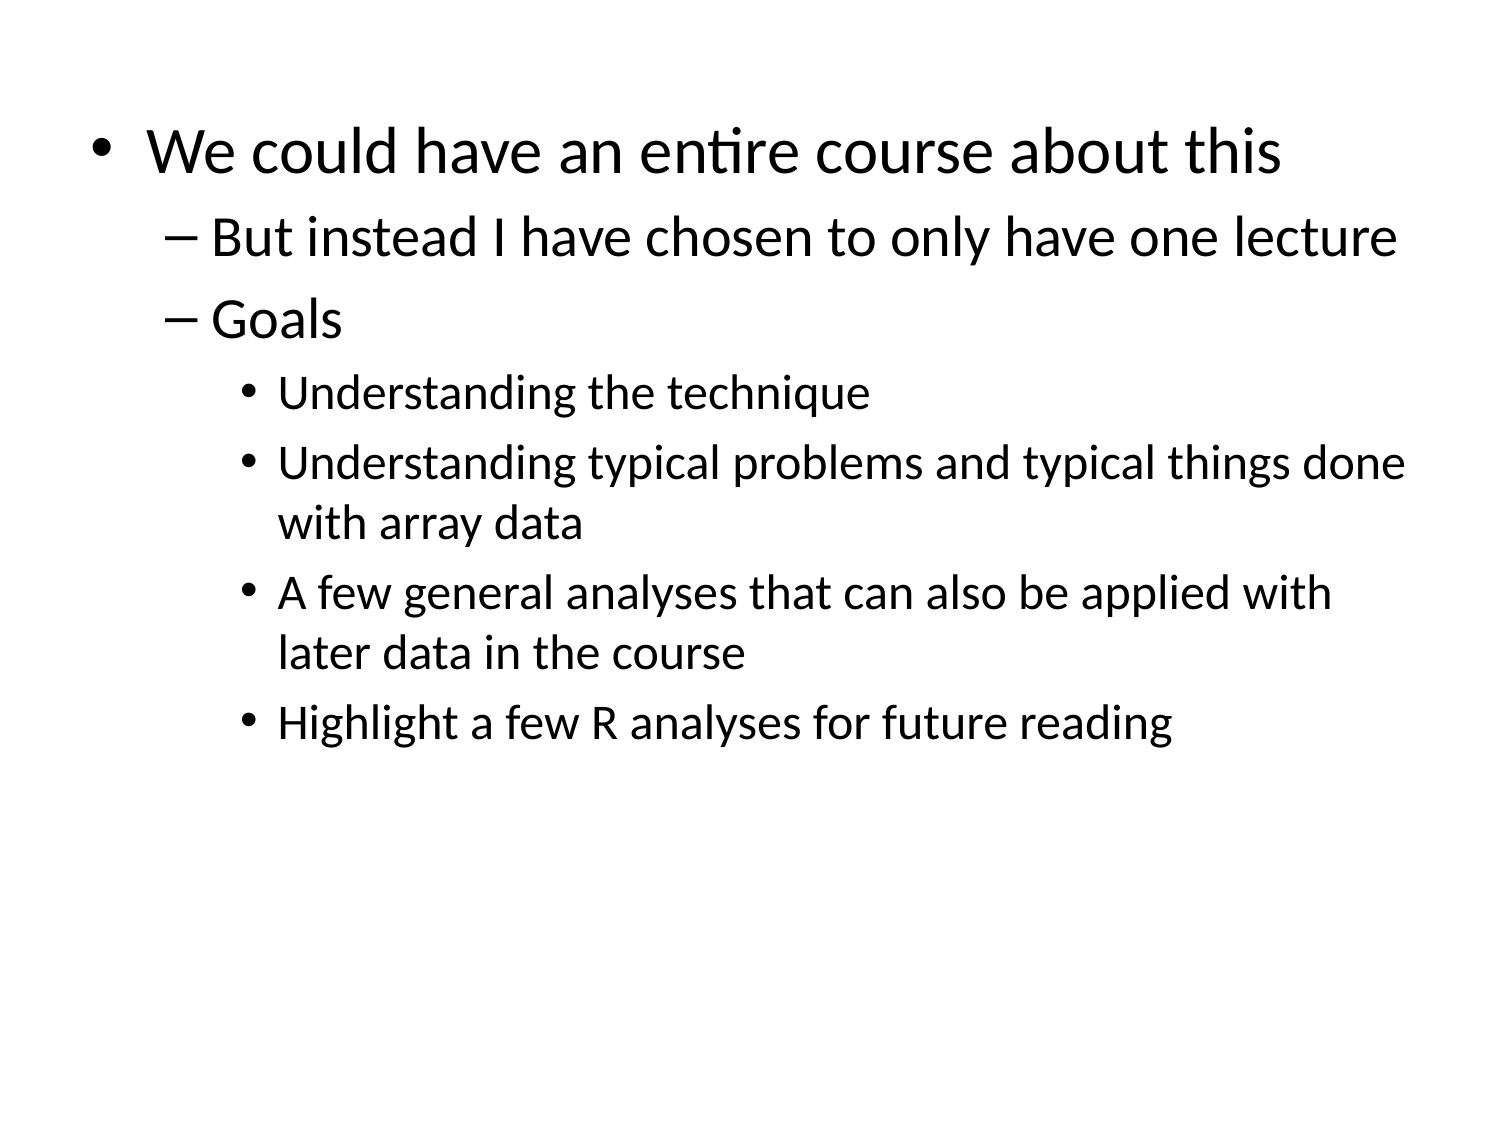

We could have an entire course about this
But instead I have chosen to only have one lecture
Goals
Understanding the technique
Understanding typical problems and typical things done with array data
A few general analyses that can also be applied with later data in the course
Highlight a few R analyses for future reading